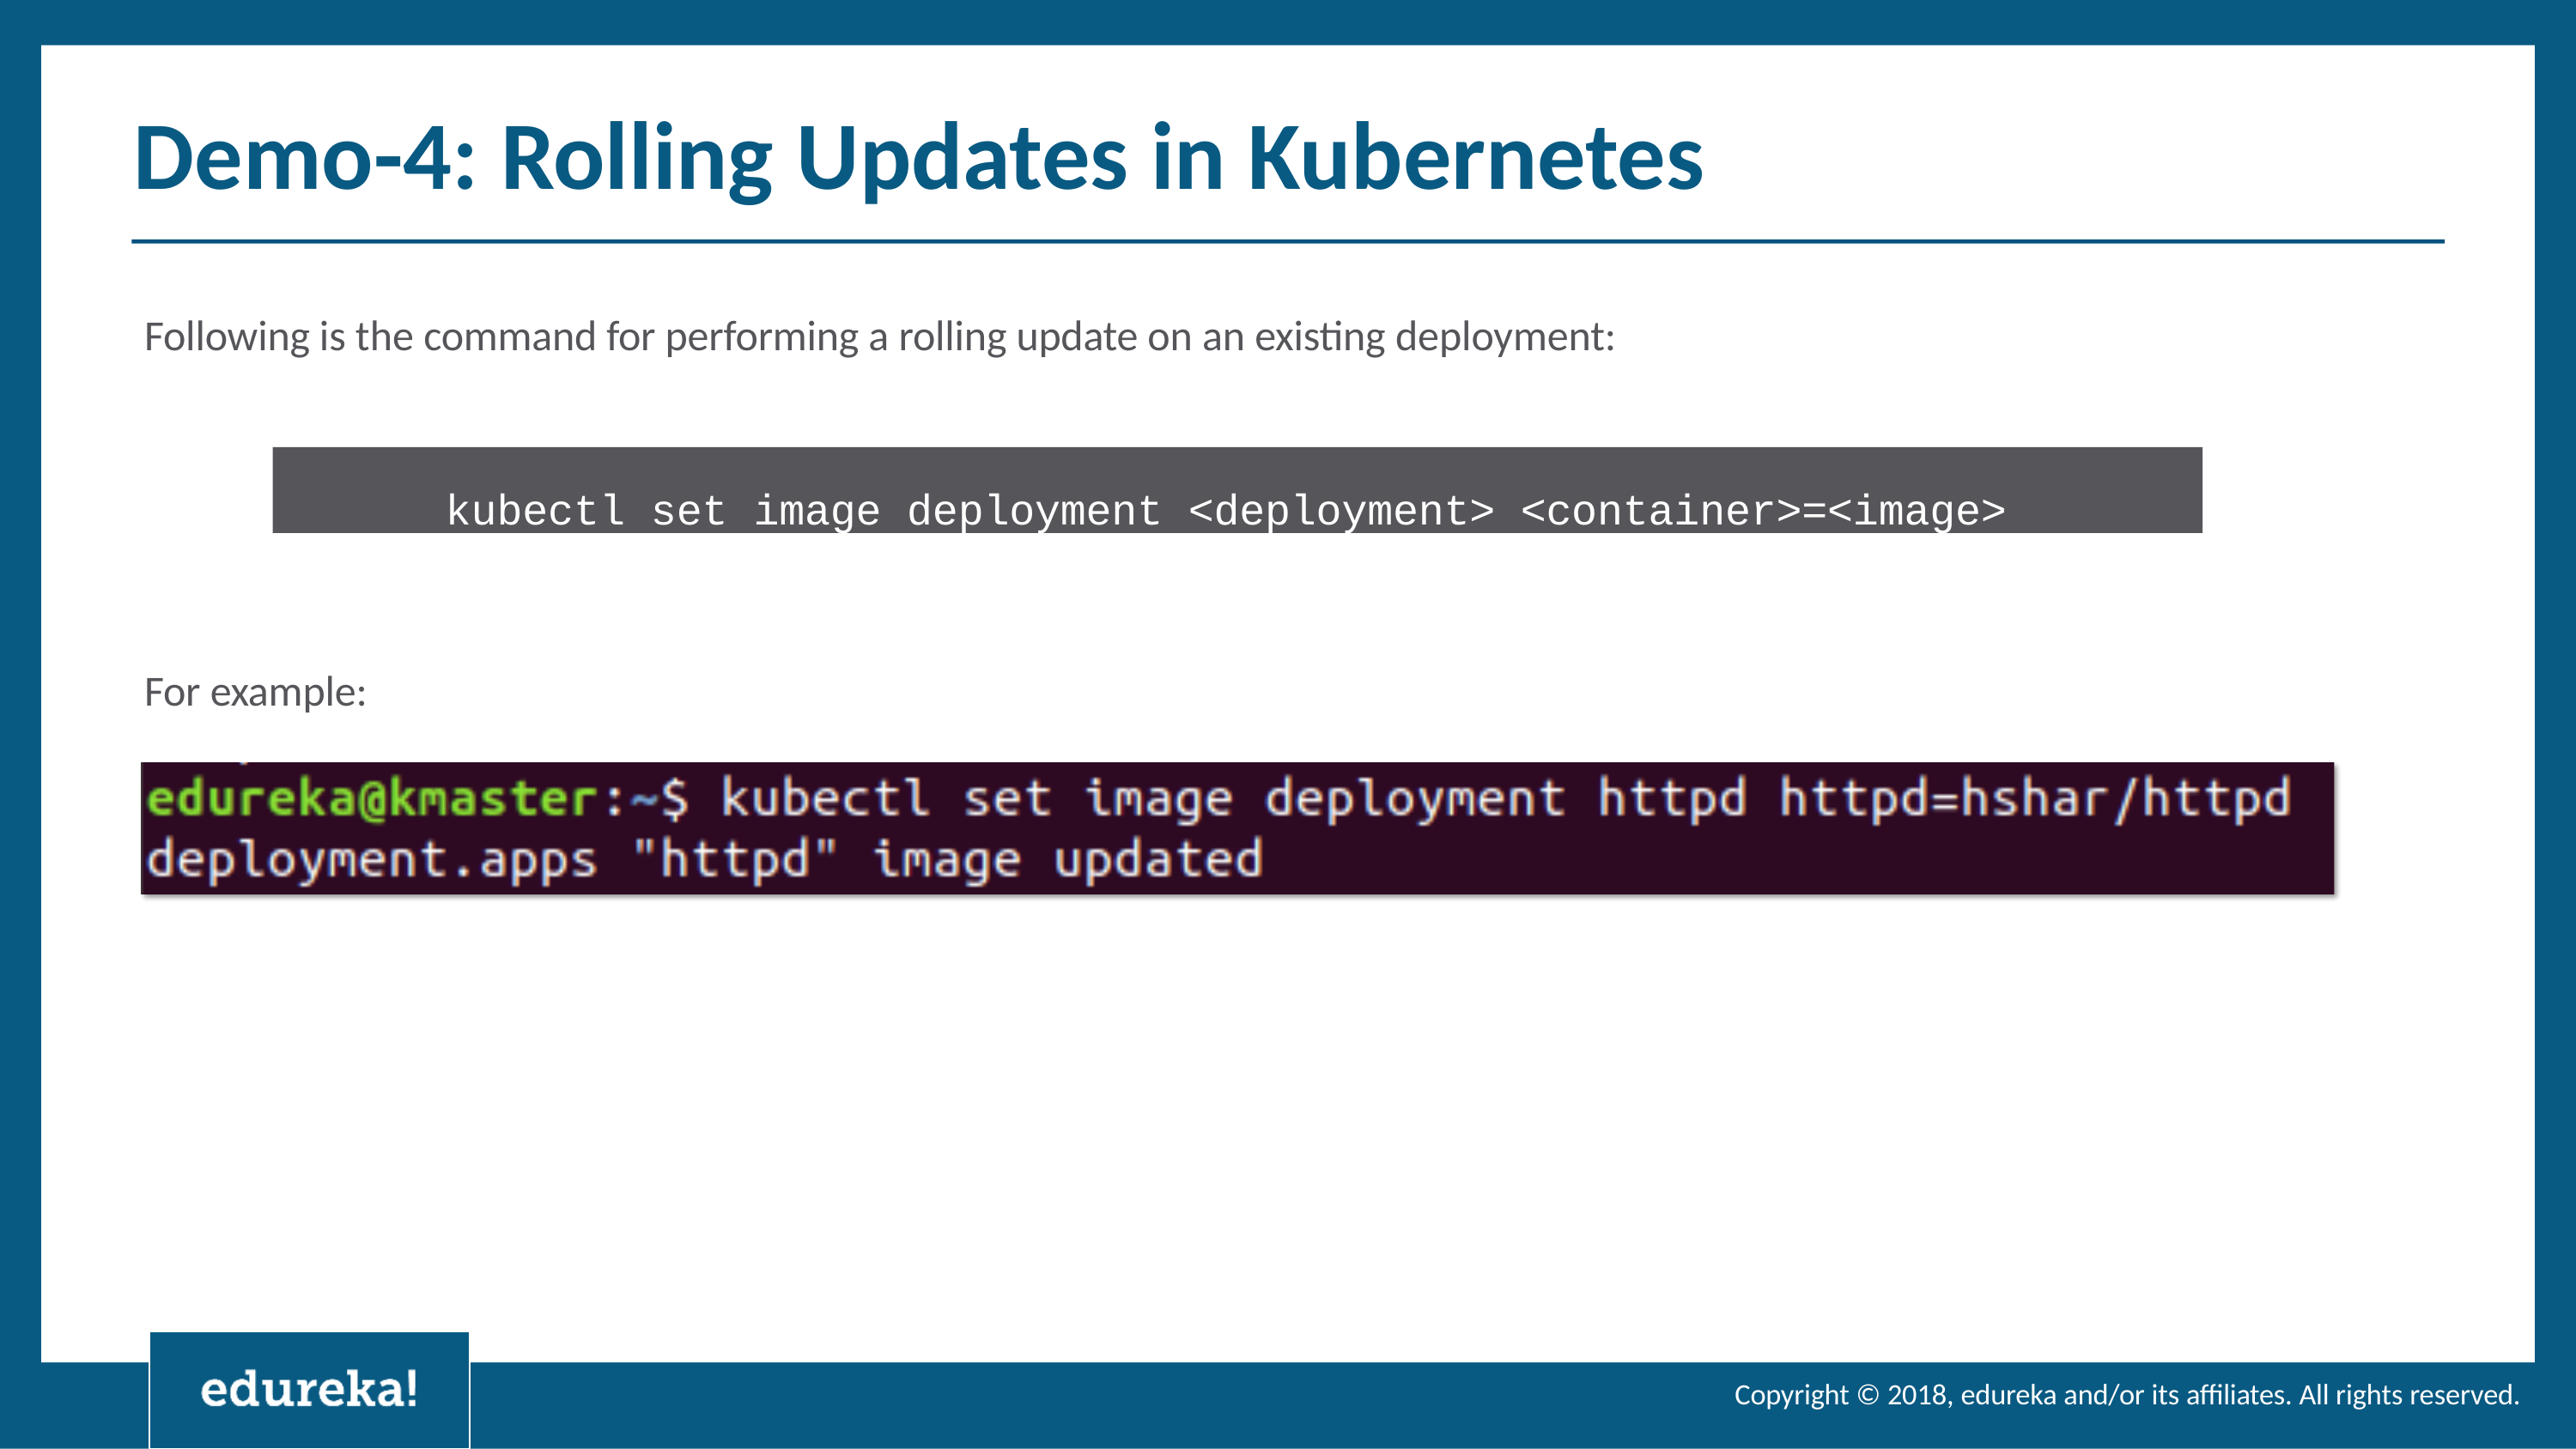

# Demo-4: Rolling Updates in Kubernetes
Following is the command for performing a rolling update on an existing deployment:
kubectl set image deployment <deployment> <container>=<image>
For example:

Copyright © 2018, edureka and/or its affiliates. All rights reserved.